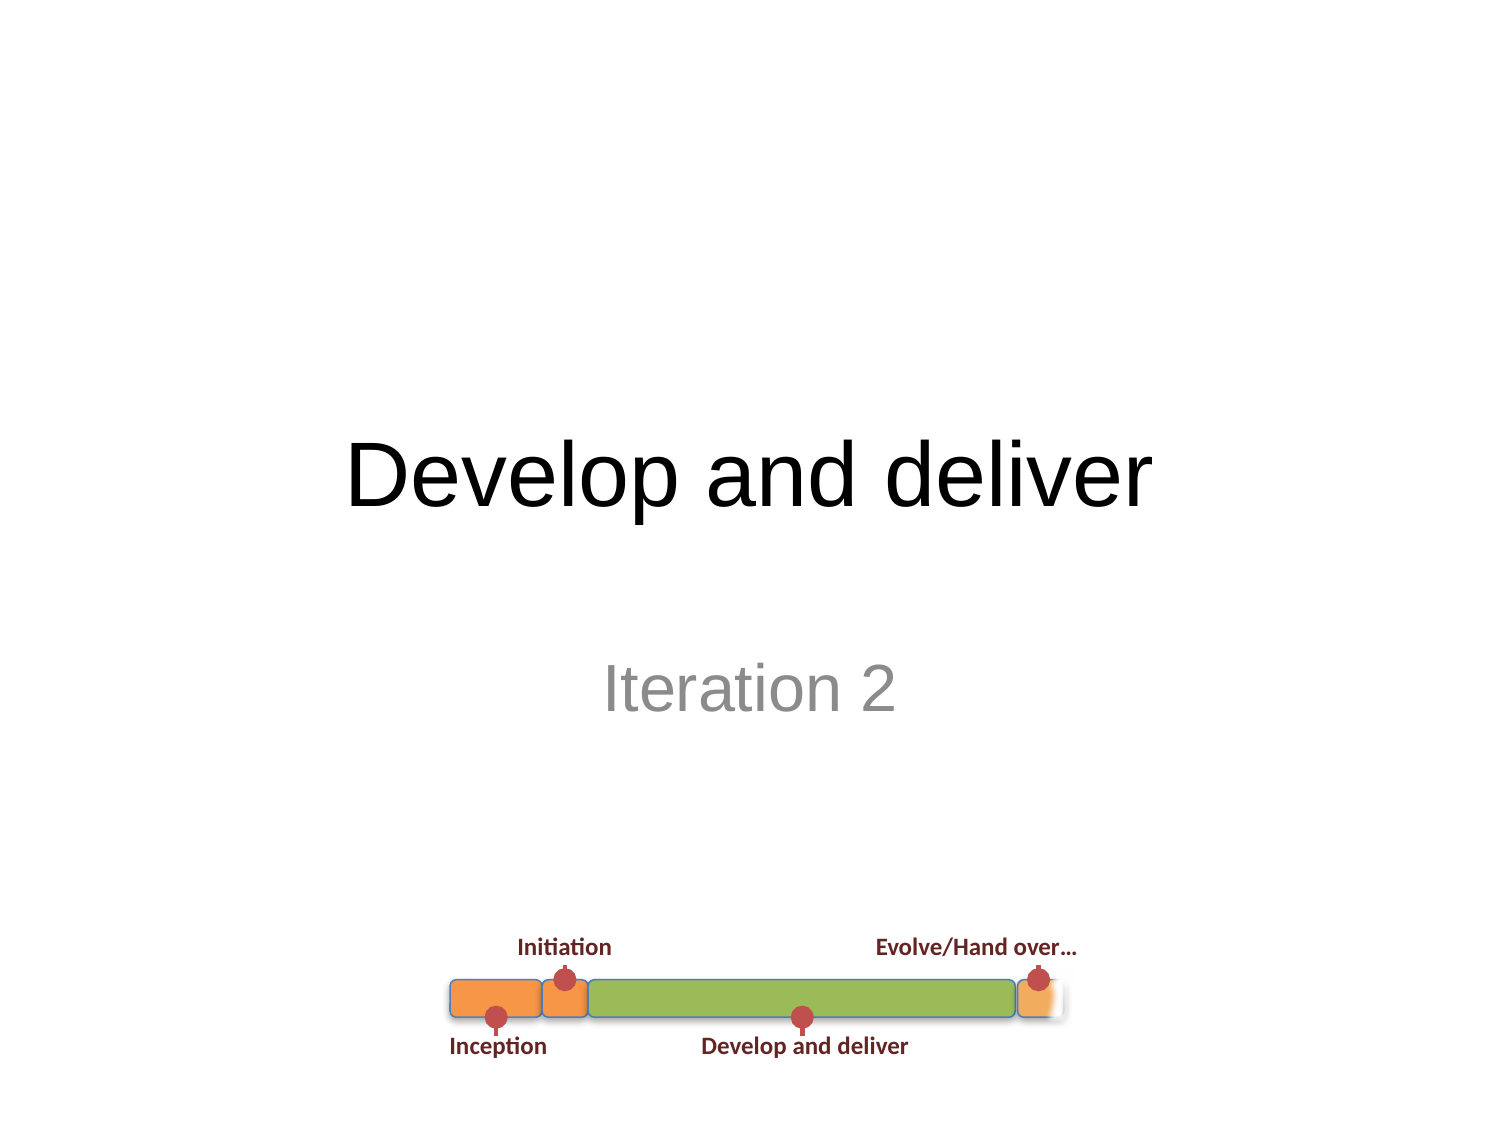

# Develop and deliver
Iteration 2
Initiation
Evolve/Hand over…

Inception
Develop and deliver